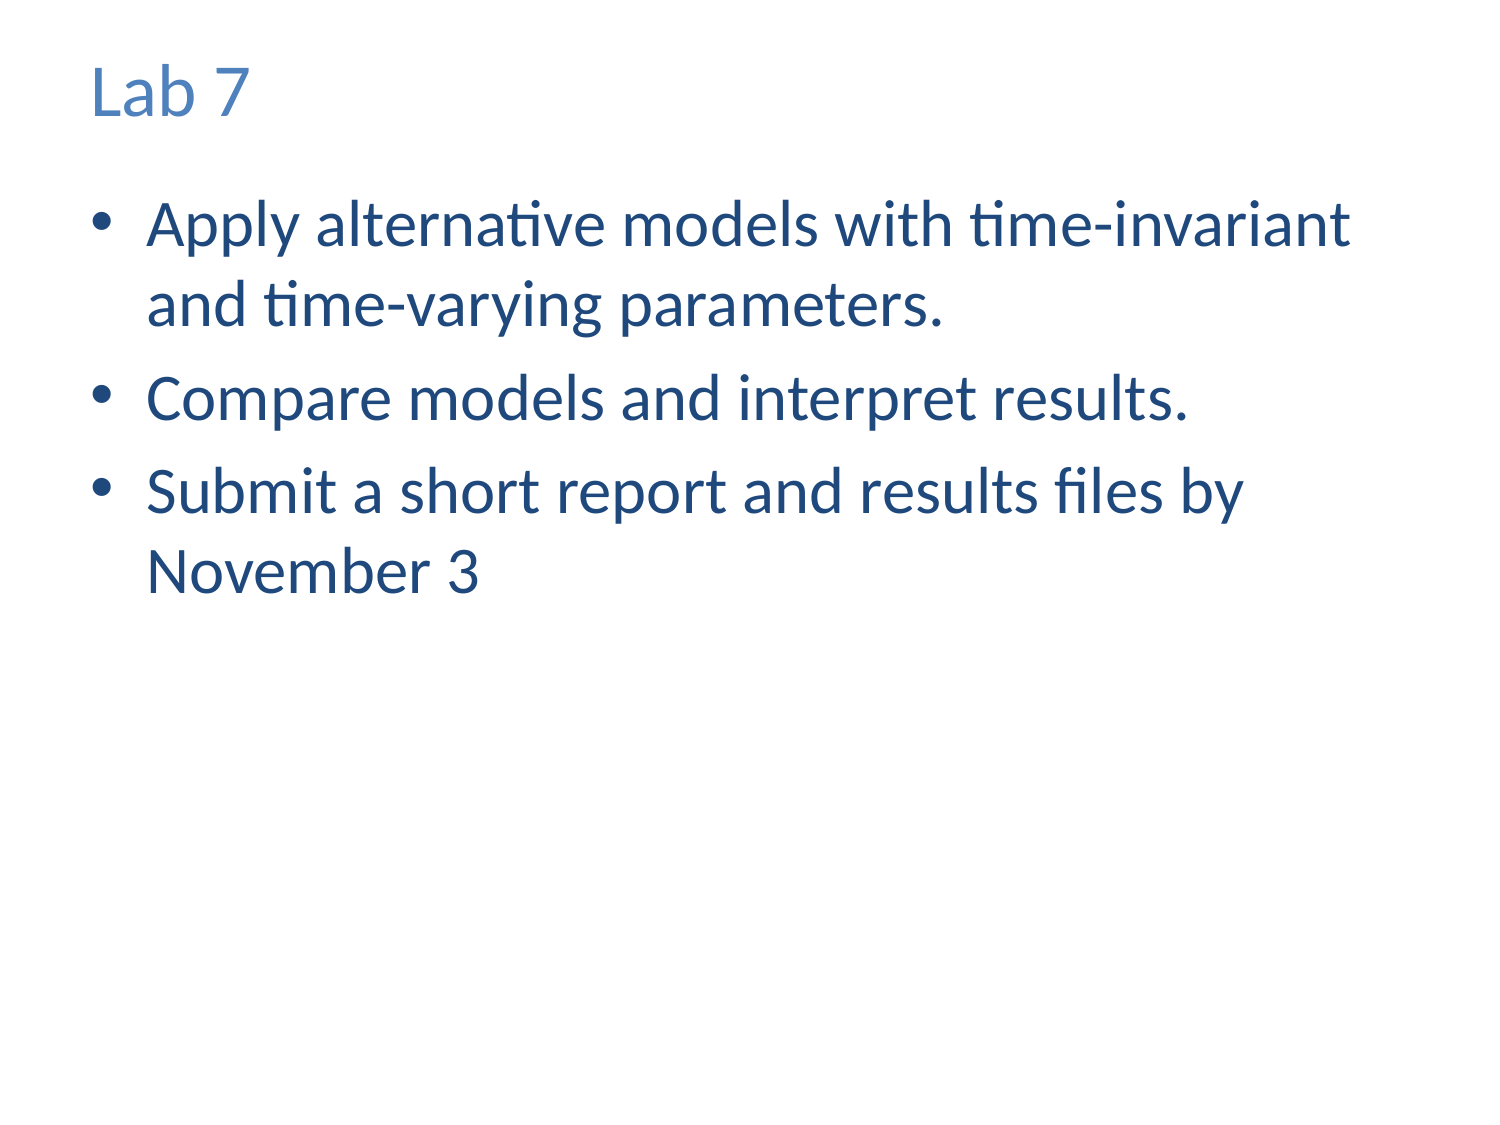

# Lab 7
Apply alternative models with time-invariant and time-varying parameters.
Compare models and interpret results.
Submit a short report and results files by November 3